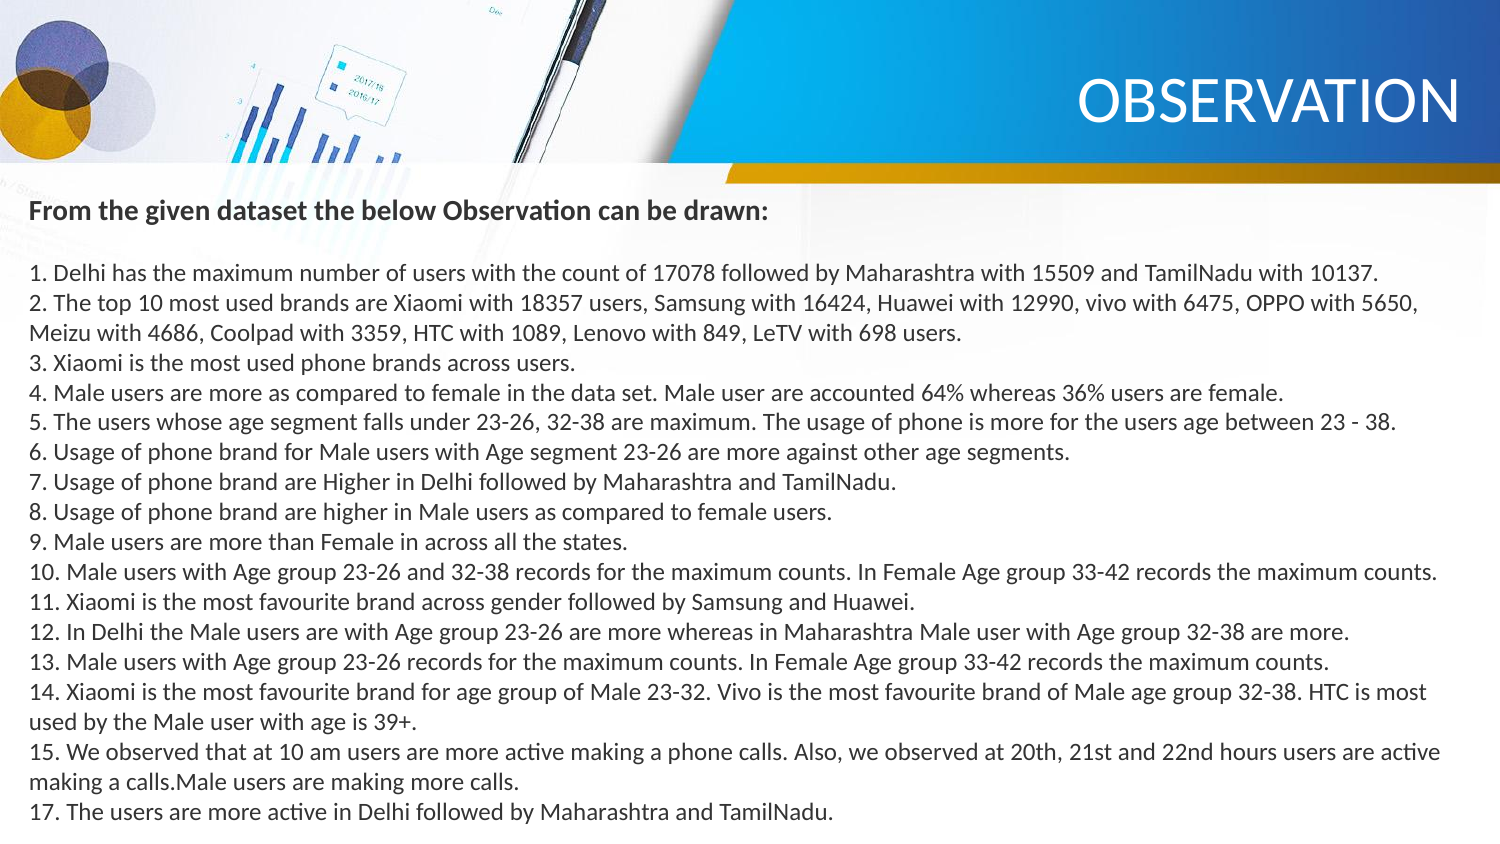

# OBSERVATION
From the given dataset the below Observation can be drawn:

1. Delhi has the maximum number of users with the count of 17078 followed by Maharashtra with 15509 and TamilNadu with 10137.
2. The top 10 most used brands are Xiaomi with 18357 users, Samsung with 16424, Huawei with 12990, vivo with 6475, OPPO with 5650, Meizu with 4686, Coolpad with 3359, HTC with 1089, Lenovo with 849, LeTV with 698 users.
3. Xiaomi is the most used phone brands across users.
4. Male users are more as compared to female in the data set. Male user are accounted 64% whereas 36% users are female.
5. The users whose age segment falls under 23-26, 32-38 are maximum. The usage of phone is more for the users age between 23 - 38.
6. Usage of phone brand for Male users with Age segment 23-26 are more against other age segments.
7. Usage of phone brand are Higher in Delhi followed by Maharashtra and TamilNadu.
8. Usage of phone brand are higher in Male users as compared to female users.
9. Male users are more than Female in across all the states.
10. Male users with Age group 23-26 and 32-38 records for the maximum counts. In Female Age group 33-42 records the maximum counts.
11. Xiaomi is the most favourite brand across gender followed by Samsung and Huawei.
12. In Delhi the Male users are with Age group 23-26 are more whereas in Maharashtra Male user with Age group 32-38 are more.
13. Male users with Age group 23-26 records for the maximum counts. In Female Age group 33-42 records the maximum counts.
14. Xiaomi is the most favourite brand for age group of Male 23-32. Vivo is the most favourite brand of Male age group 32-38. HTC is most used by the Male user with age is 39+.
15. We observed that at 10 am users are more active making a phone calls. Also, we observed at 20th, 21st and 22nd hours users are active making a calls.Male users are making more calls.
17. The users are more active in Delhi followed by Maharashtra and TamilNadu.